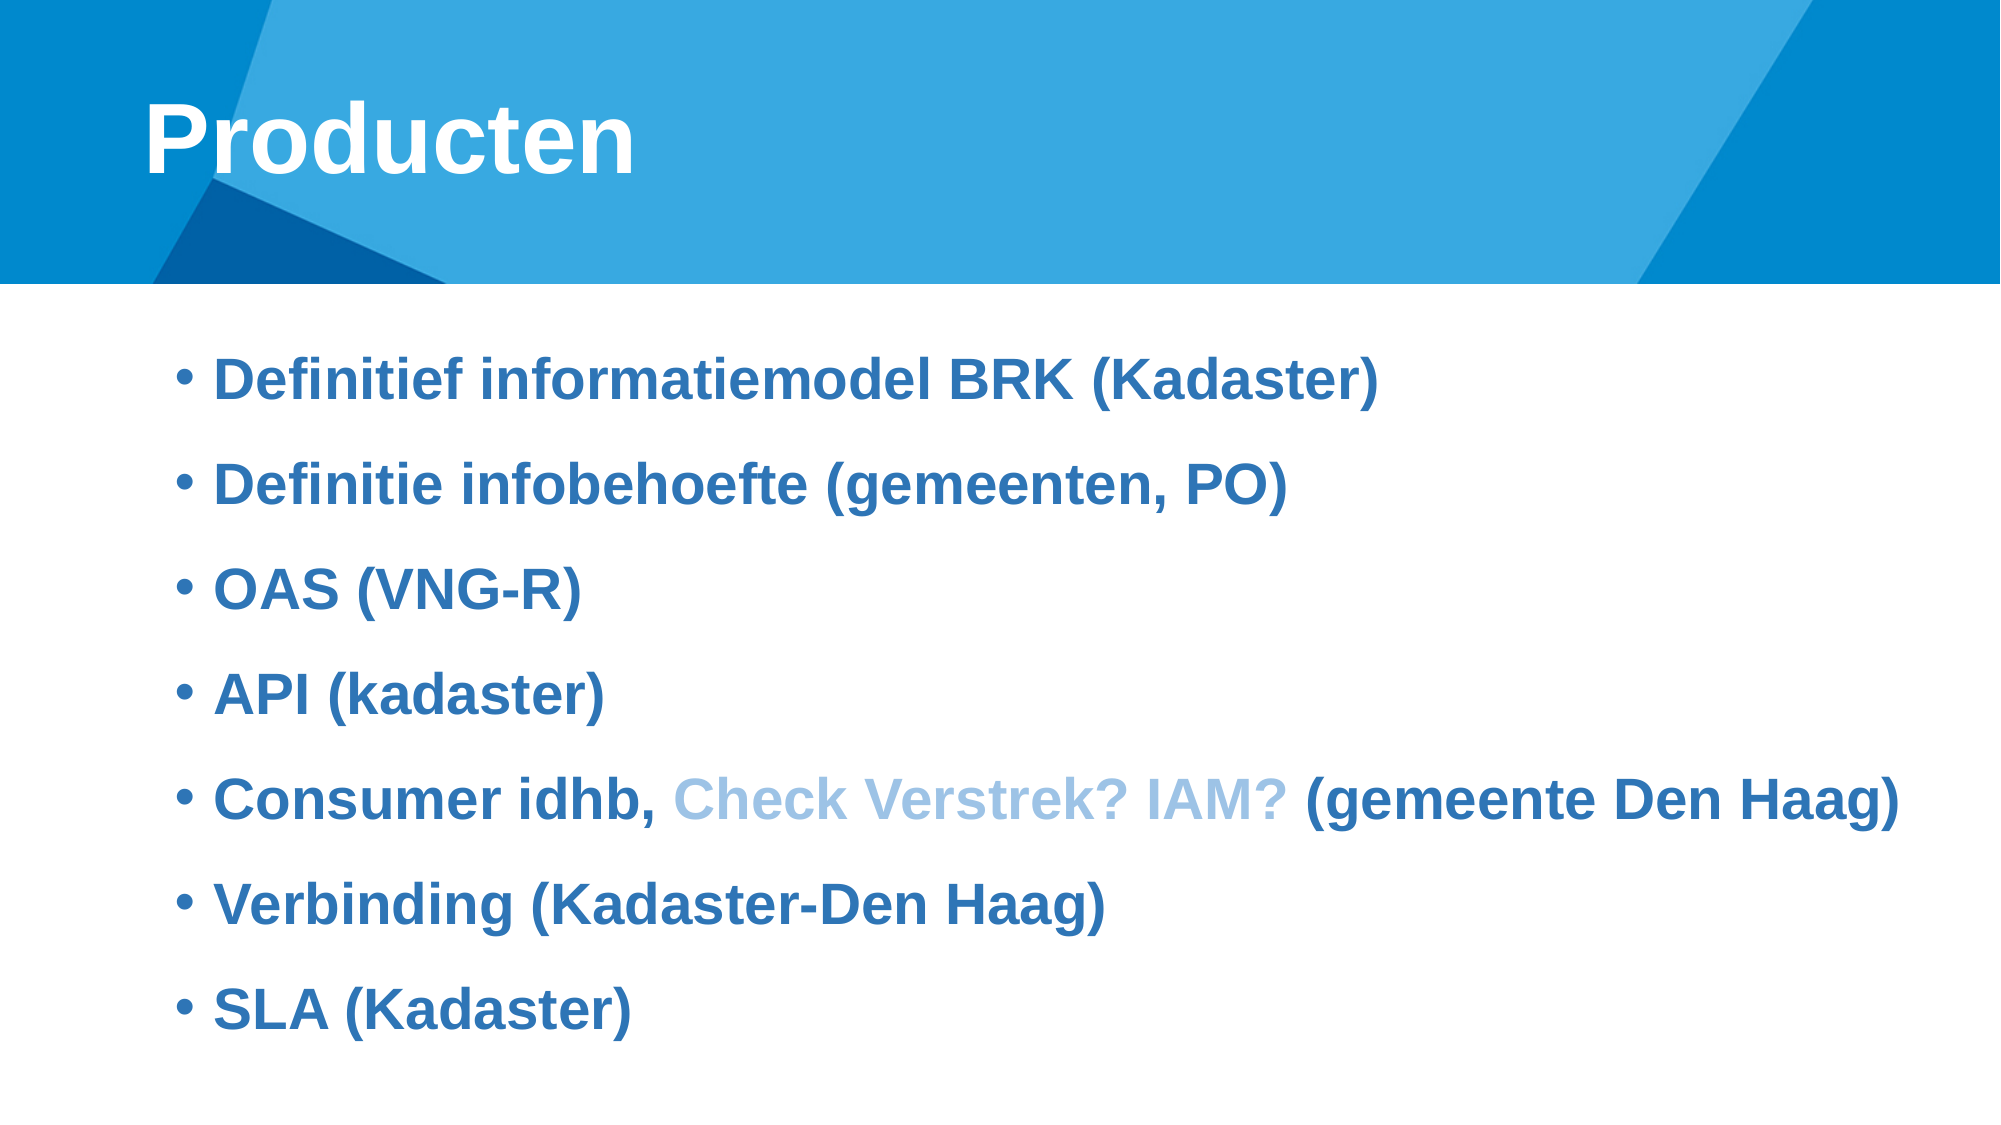

# Producten
Definitief informatiemodel BRK (Kadaster)
Definitie infobehoefte (gemeenten, PO)
OAS (VNG-R)
API (kadaster)
Consumer idhb, Check Verstrek? IAM? (gemeente Den Haag)
Verbinding (Kadaster-Den Haag)
SLA (Kadaster)